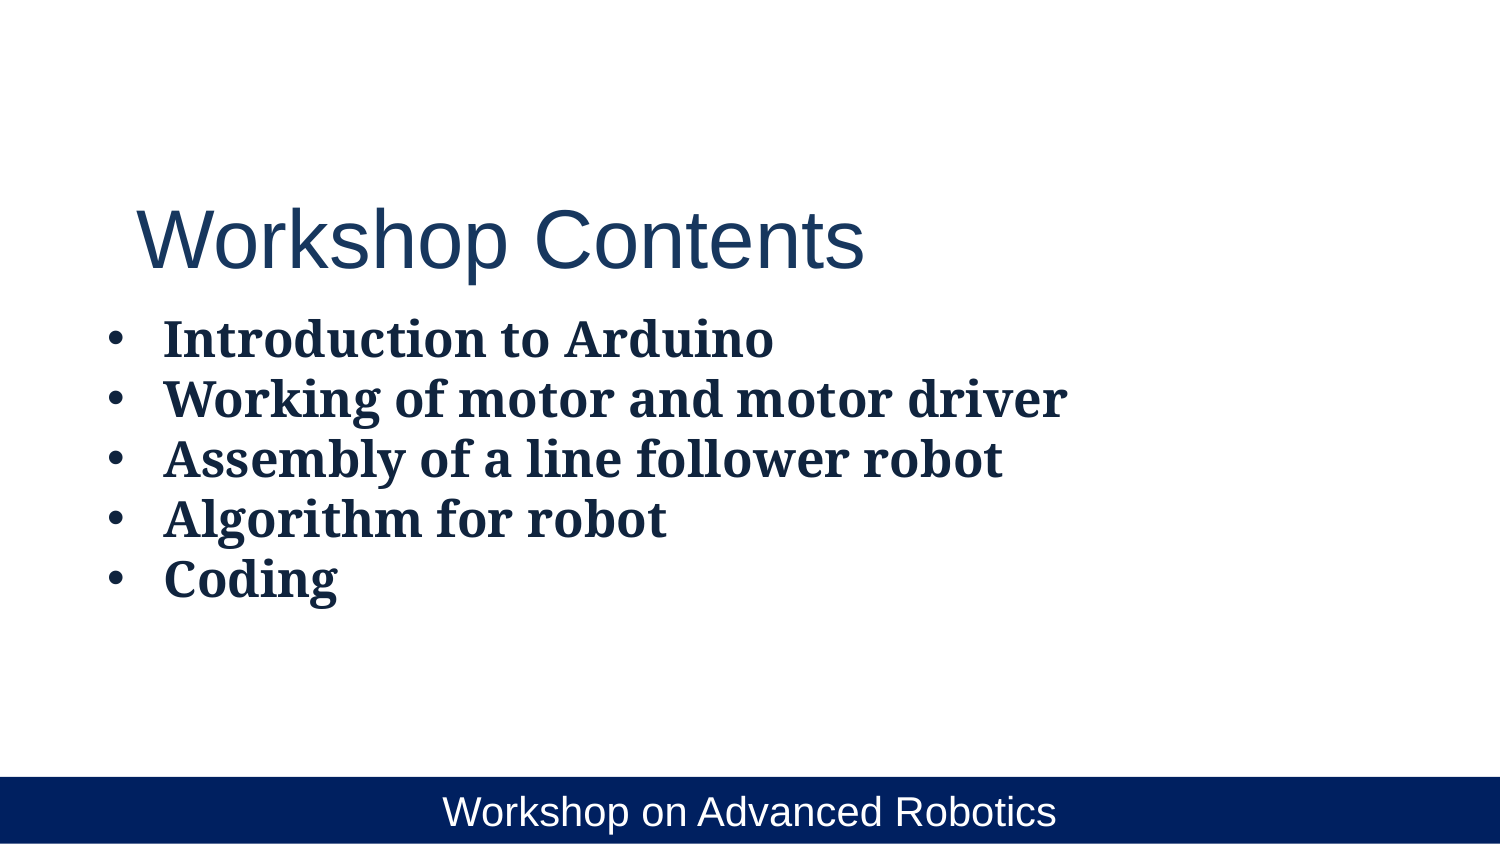

Workshop Contents
Introduction to Arduino
Working of motor and motor driver
Assembly of a line follower robot
Algorithm for robot
Coding

Workshop on Advanced Robotics